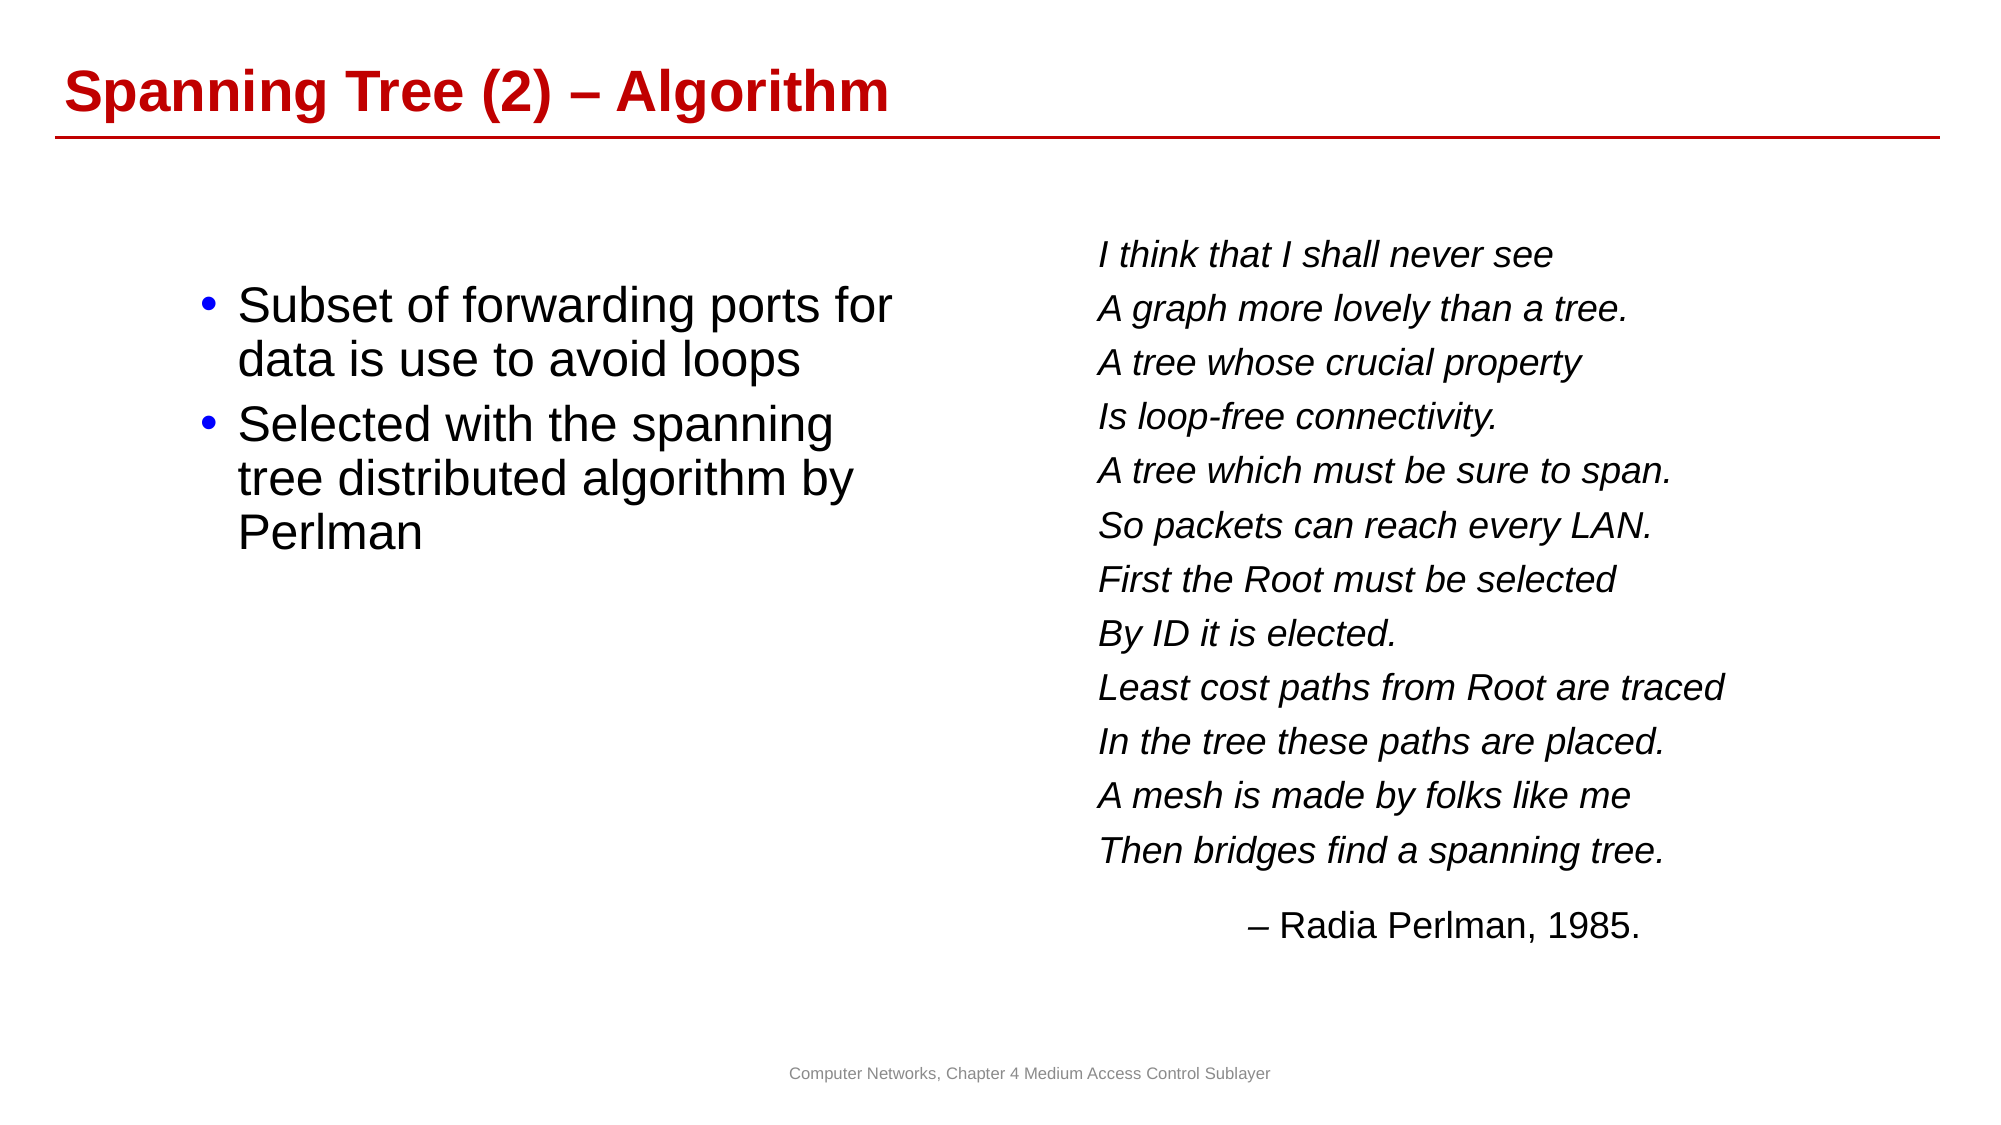

Spanning Tree (2) – Algorithm
I think that I shall never see
A graph more lovely than a tree.
A tree whose crucial property
Is loop-free connectivity.
A tree which must be sure to span.
So packets can reach every LAN.
First the Root must be selected
By ID it is elected.
Least cost paths from Root are traced
In the tree these paths are placed.
A mesh is made by folks like me
Then bridges find a spanning tree.
	– Radia Perlman, 1985.
Subset of forwarding ports for data is use to avoid loops
Selected with the spanning tree distributed algorithm by Perlman
Computer Networks, Chapter 4 Medium Access Control Sublayer